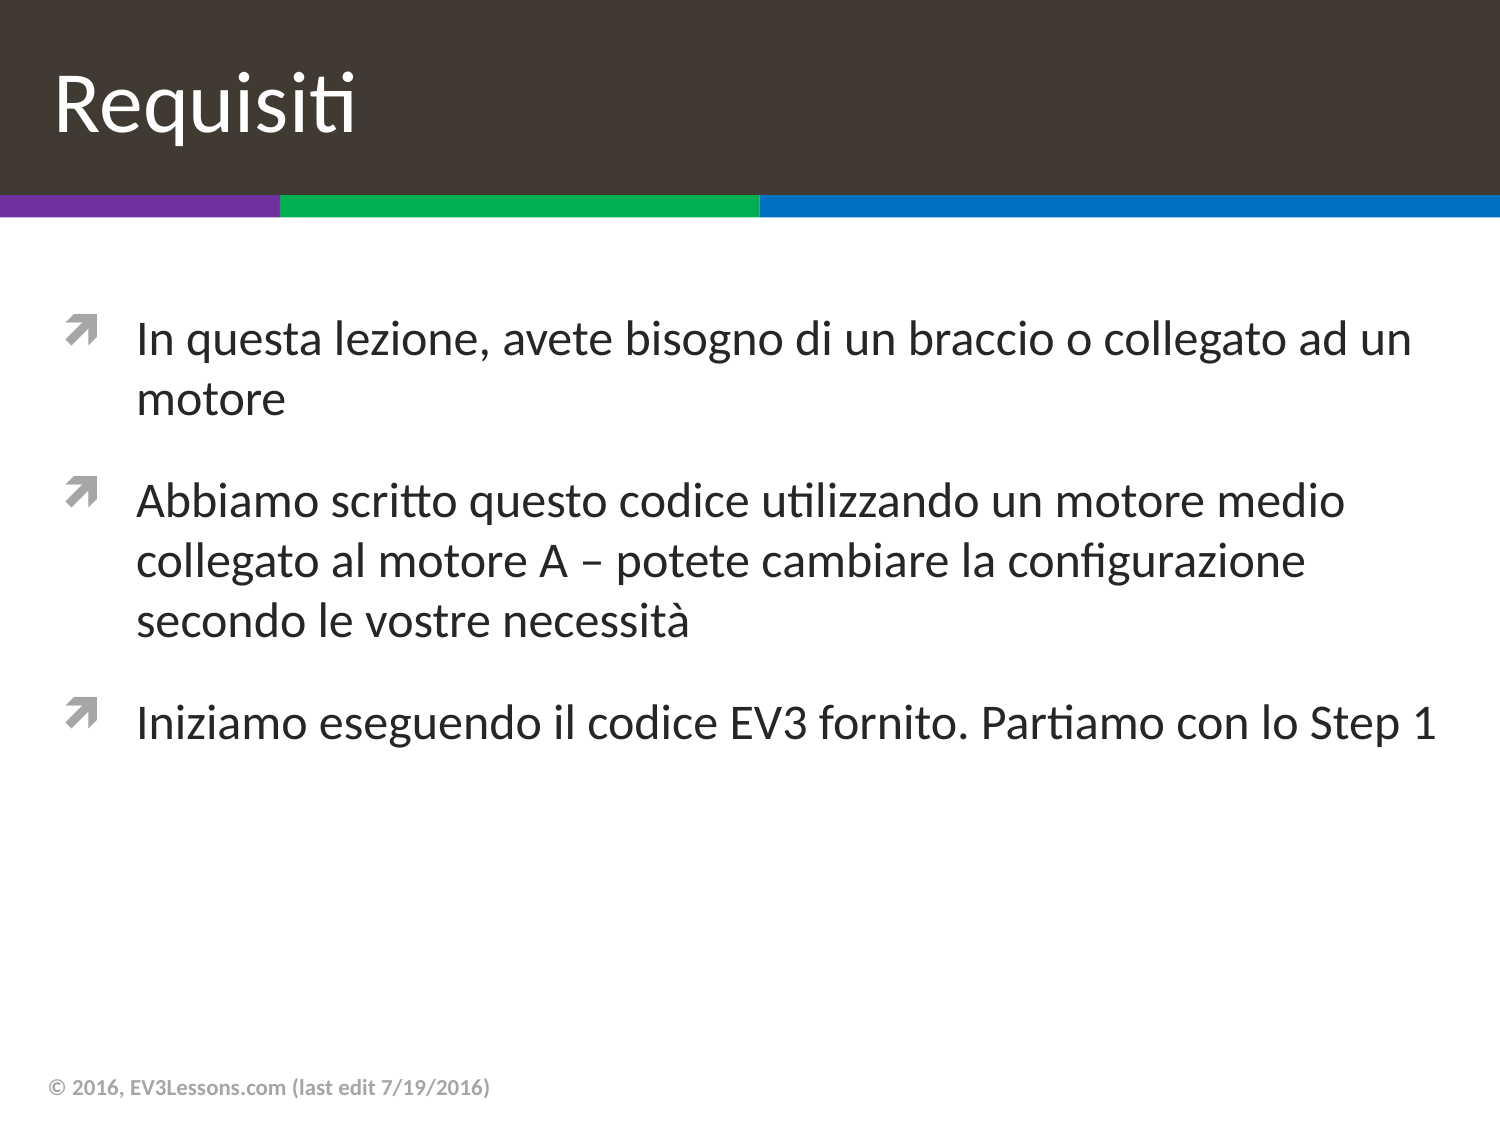

# Requisiti
In questa lezione, avete bisogno di un braccio o collegato ad un motore
Abbiamo scritto questo codice utilizzando un motore medio collegato al motore A – potete cambiare la configurazione secondo le vostre necessità
Iniziamo eseguendo il codice EV3 fornito. Partiamo con lo Step 1

© 2016, EV3Lessons.com (last edit 7/19/2016)